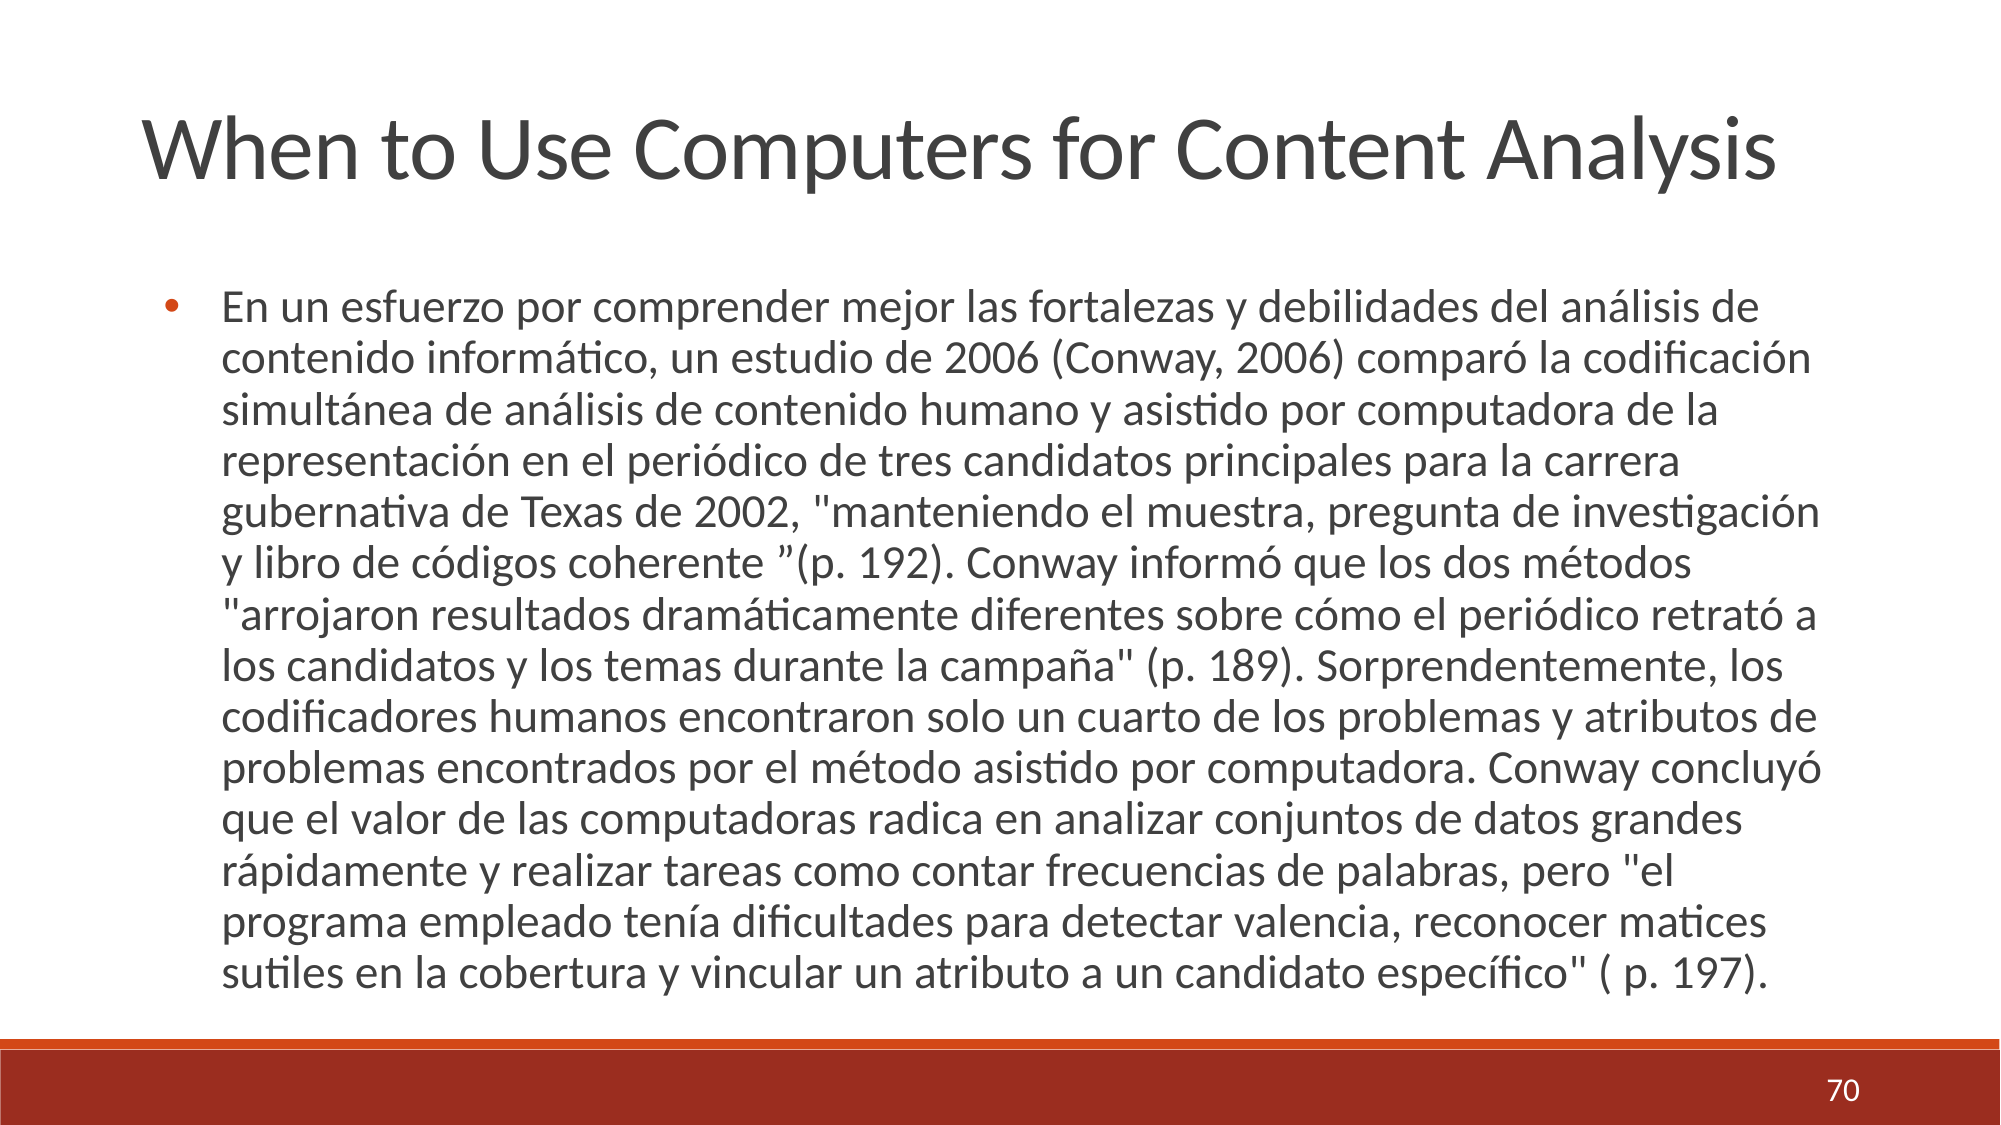

When to Use Computers for Content Analysis
En un esfuerzo por comprender mejor las fortalezas y debilidades del análisis de contenido informático, un estudio de 2006 (Conway, 2006) comparó la codificación simultánea de análisis de contenido humano y asistido por computadora de la representación en el periódico de tres candidatos principales para la carrera gubernativa de Texas de 2002, "manteniendo el muestra, pregunta de investigación y libro de códigos coherente ”(p. 192). Conway informó que los dos métodos "arrojaron resultados dramáticamente diferentes sobre cómo el periódico retrató a los candidatos y los temas durante la campaña" (p. 189). Sorprendentemente, los codificadores humanos encontraron solo un cuarto de los problemas y atributos de problemas encontrados por el método asistido por computadora. Conway concluyó que el valor de las computadoras radica en analizar conjuntos de datos grandes rápidamente y realizar tareas como contar frecuencias de palabras, pero "el programa empleado tenía dificultades para detectar valencia, reconocer matices sutiles en la cobertura y vincular un atributo a un candidato específico" ( p. 197).
70